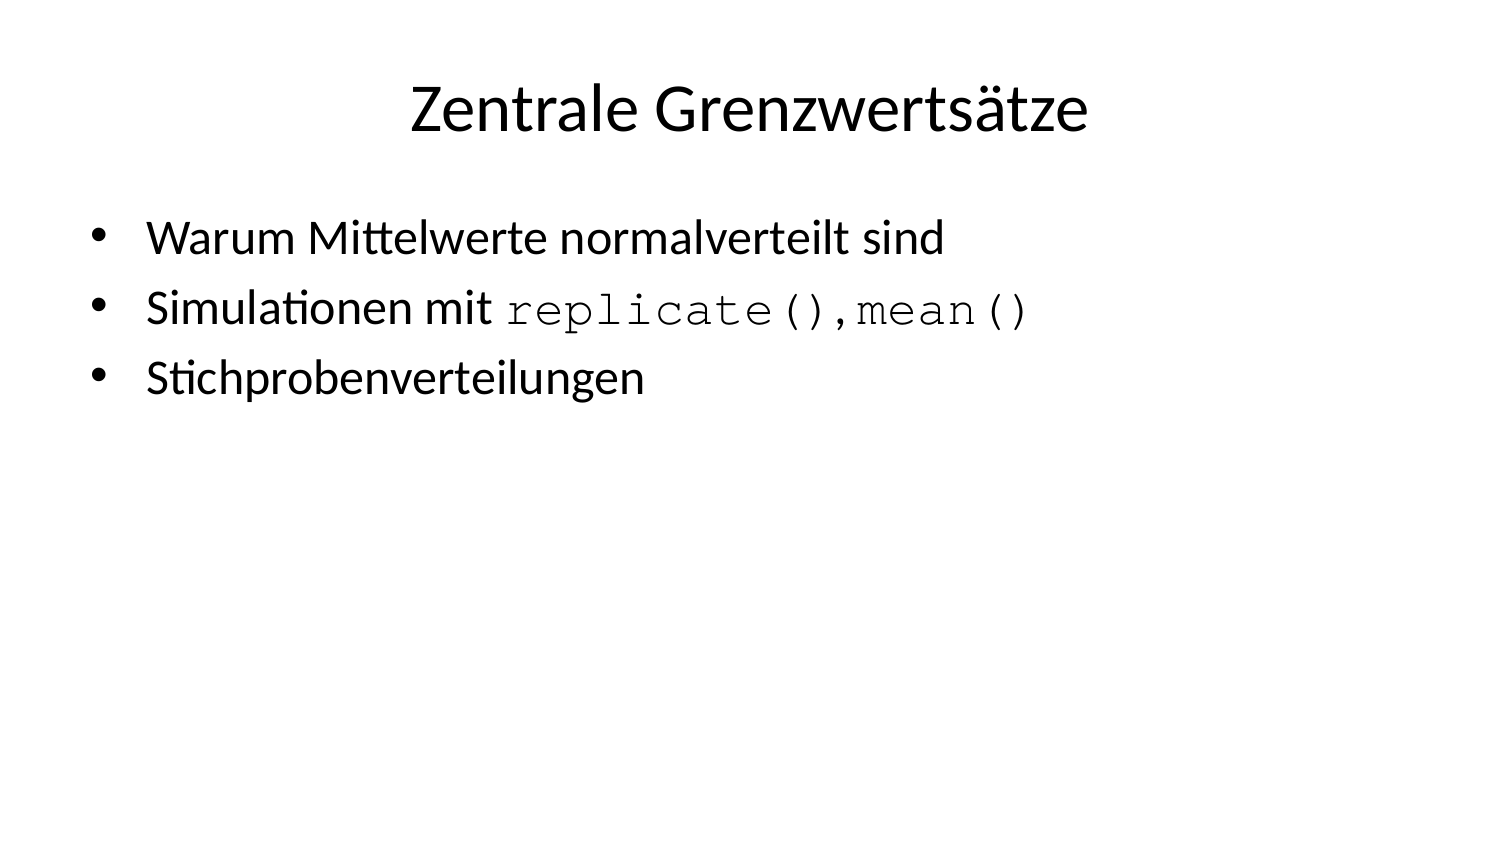

# Zentrale Grenzwertsätze
Warum Mittelwerte normalverteilt sind
Simulationen mit replicate(), mean()
Stichprobenverteilungen